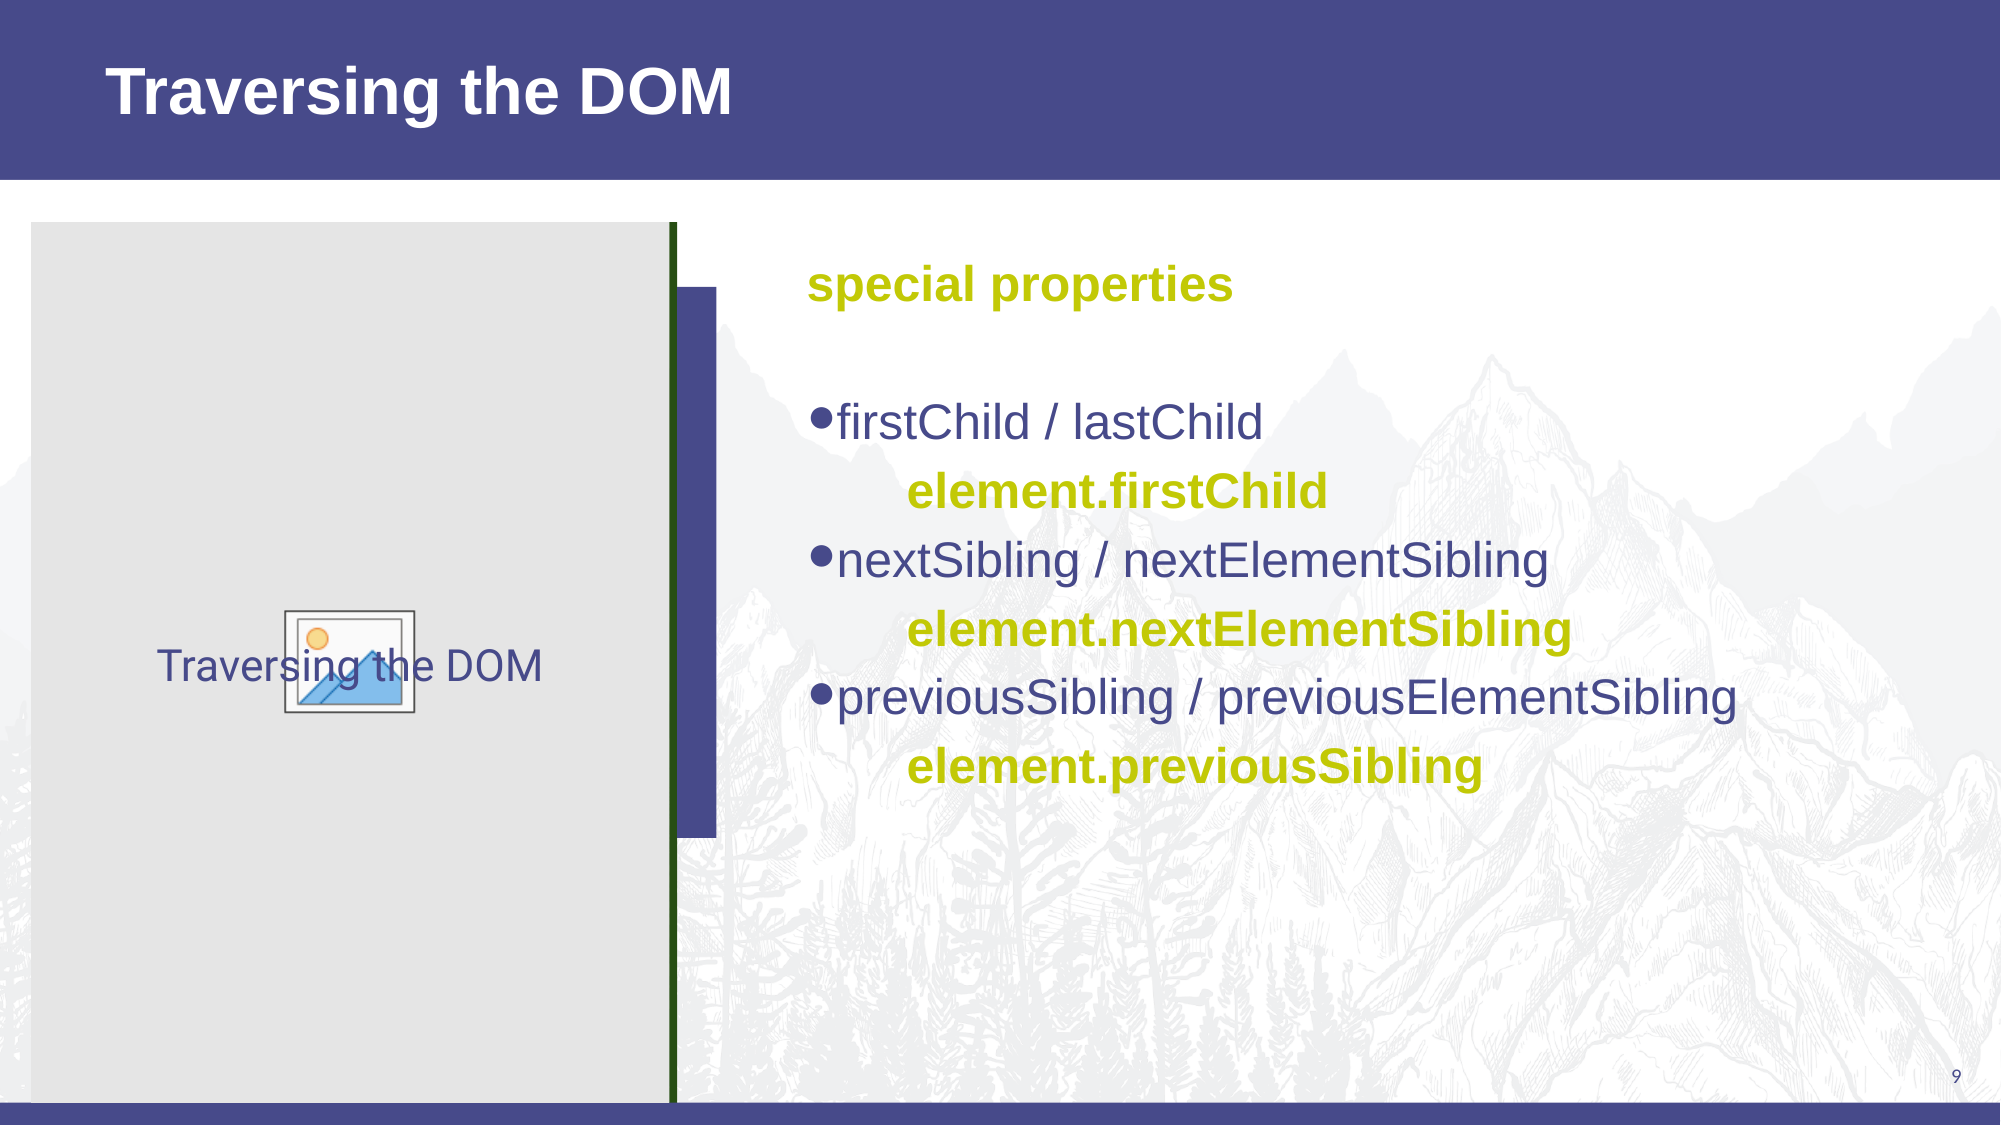

Traversing the DOM
special properties

firstChild / lastChild
element.firstChild
nextSibling / nextElementSibling
element.nextElementSibling
previousSibling / previousElementSibling
element.previousSibling

Traversing the DOM
9